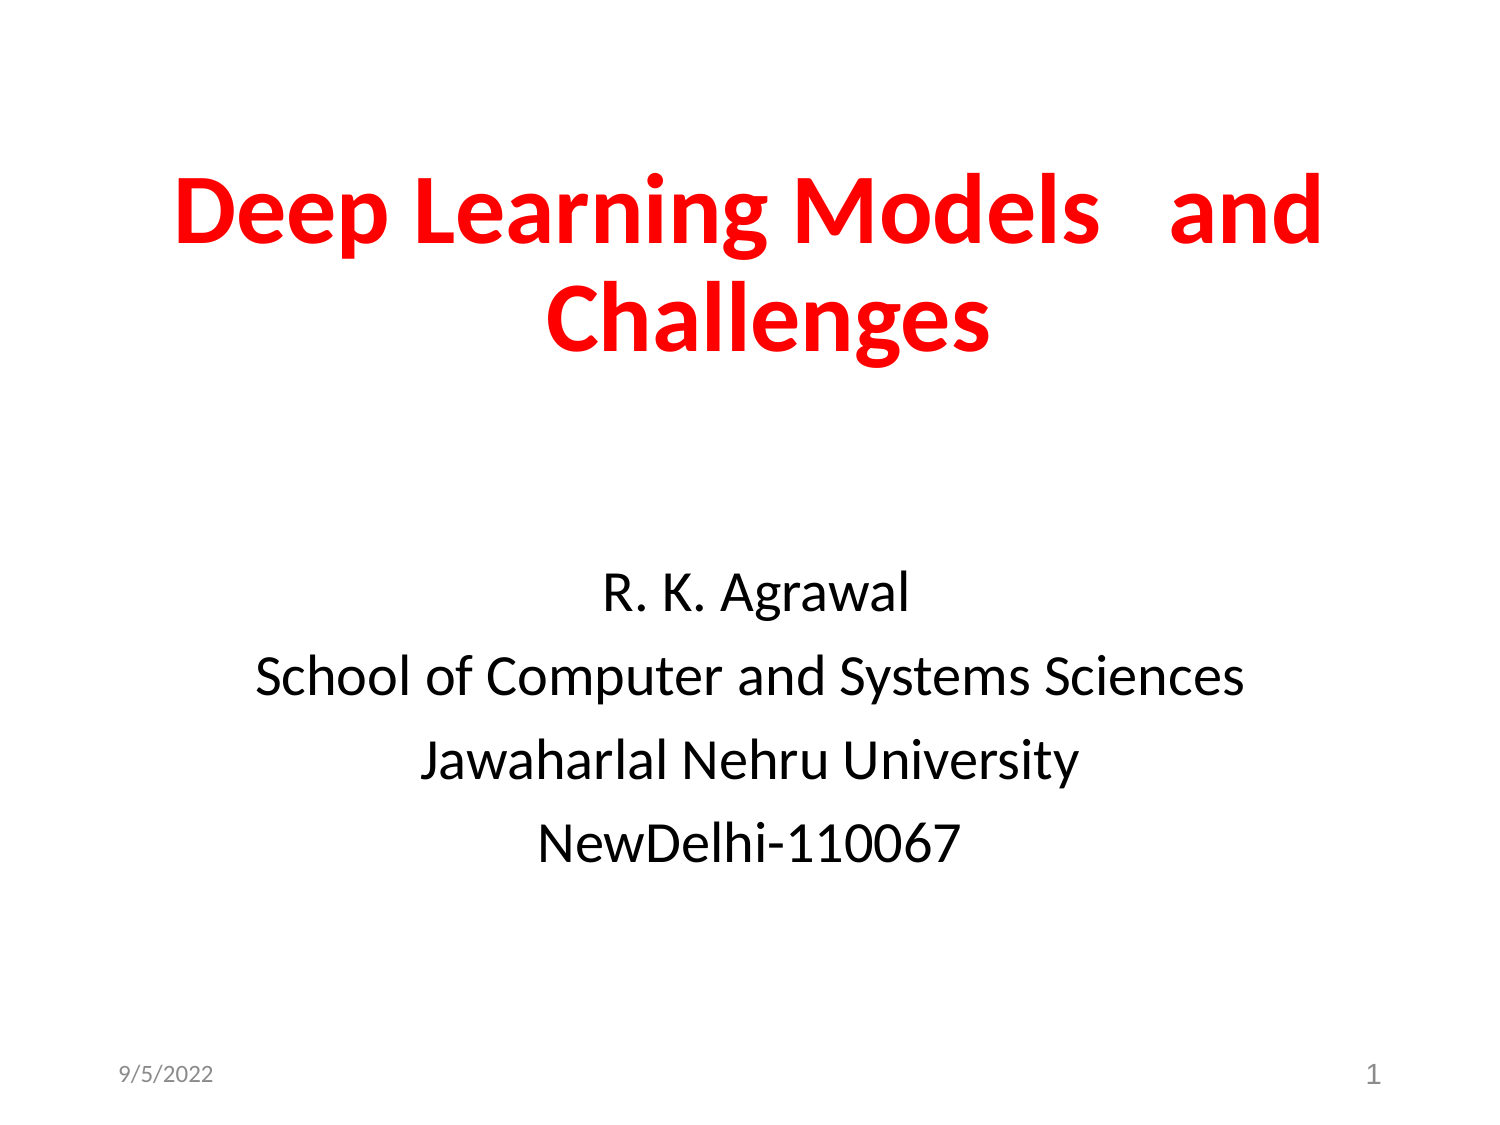

#
Deep Learning Models   and Challenges

 R. K. Agrawal
School of Computer and Systems Sciences
Jawaharlal Nehru University
NewDelhi-110067

9/5/2022
1